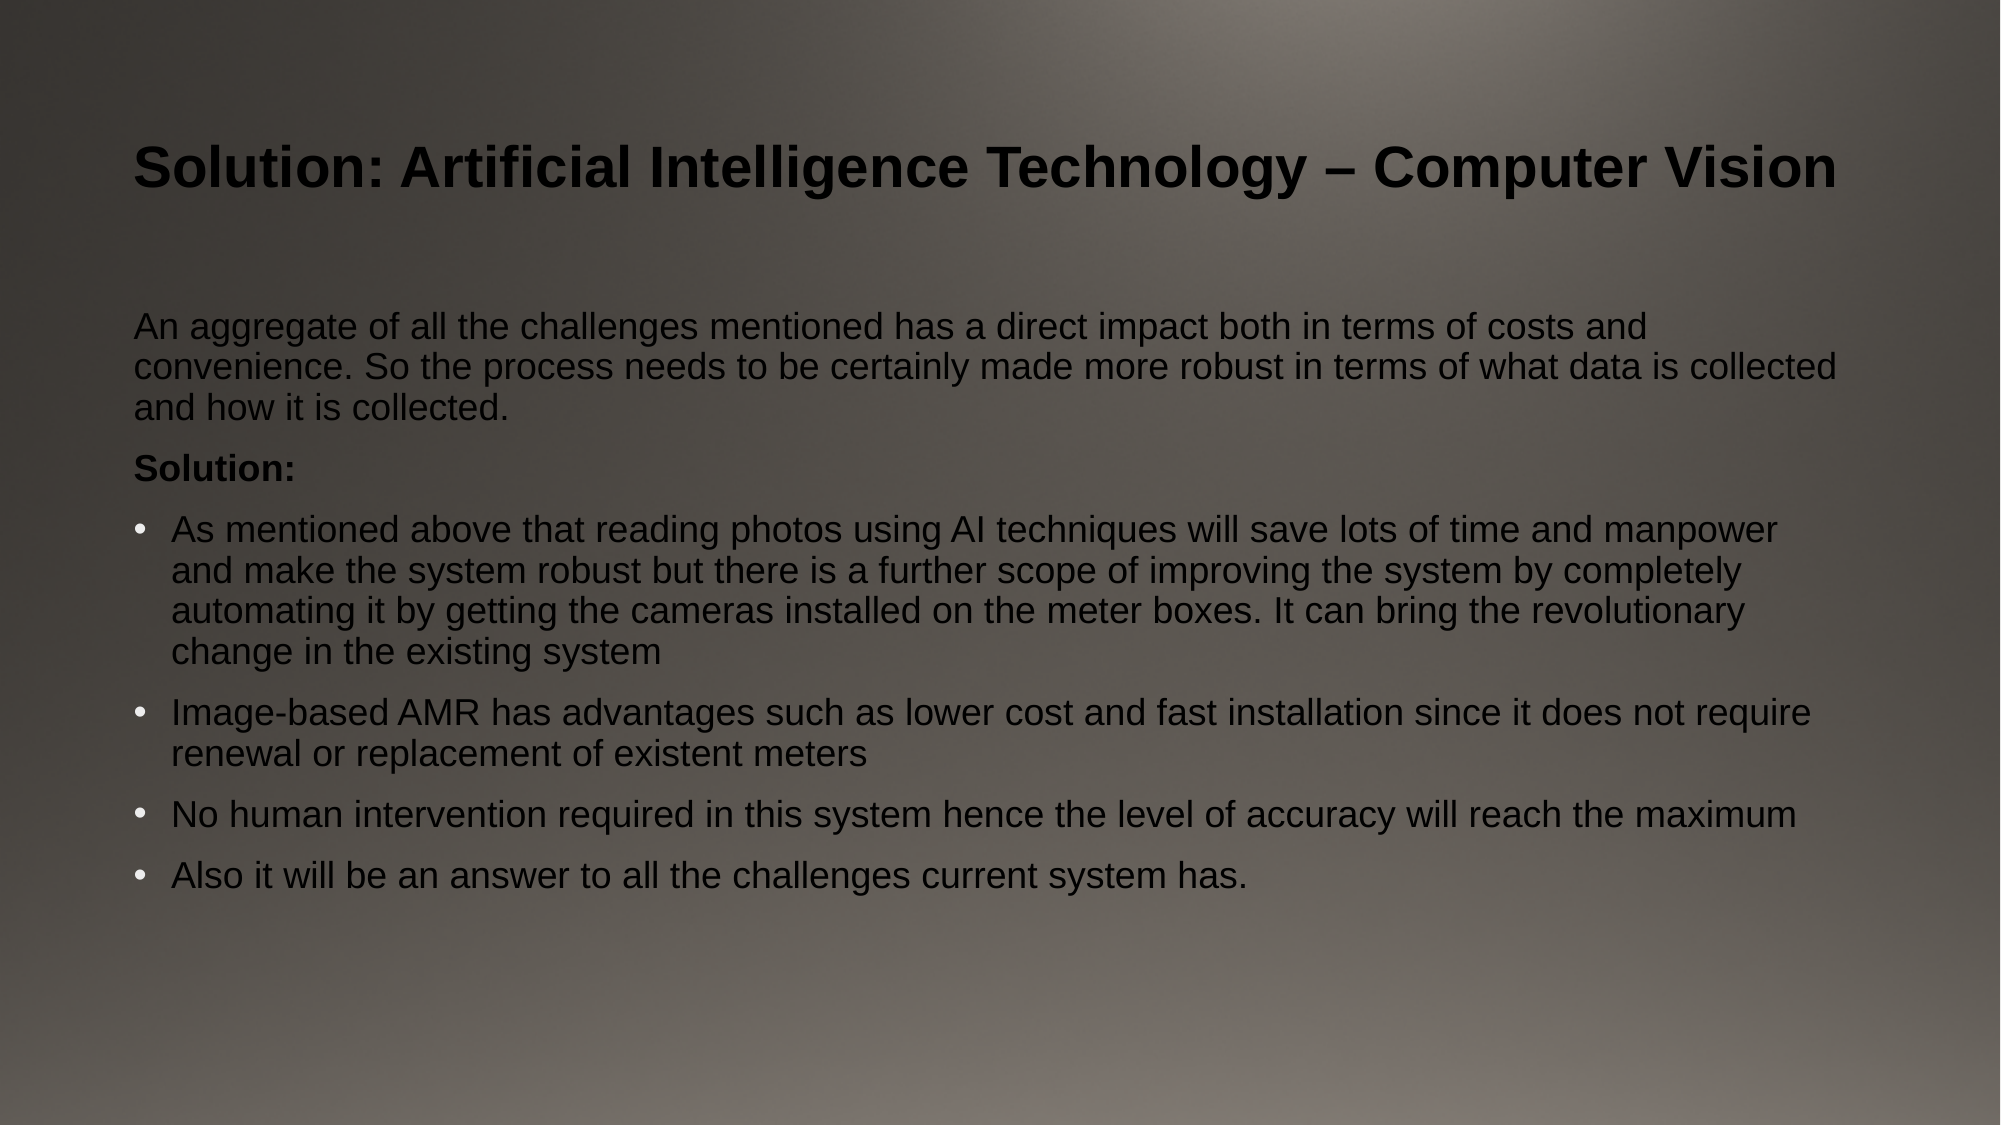

# Solution: Artificial Intelligence Technology – Computer Vision
An aggregate of all the challenges mentioned has a direct impact both in terms of costs and convenience. So the process needs to be certainly made more robust in terms of what data is collected and how it is collected.
Solution:
As mentioned above that reading photos using AI techniques will save lots of time and manpower and make the system robust but there is a further scope of improving the system by completely automating it by getting the cameras installed on the meter boxes. It can bring the revolutionary change in the existing system
Image-based AMR has advantages such as lower cost and fast installation since it does not require renewal or replacement of existent meters
No human intervention required in this system hence the level of accuracy will reach the maximum
Also it will be an answer to all the challenges current system has.